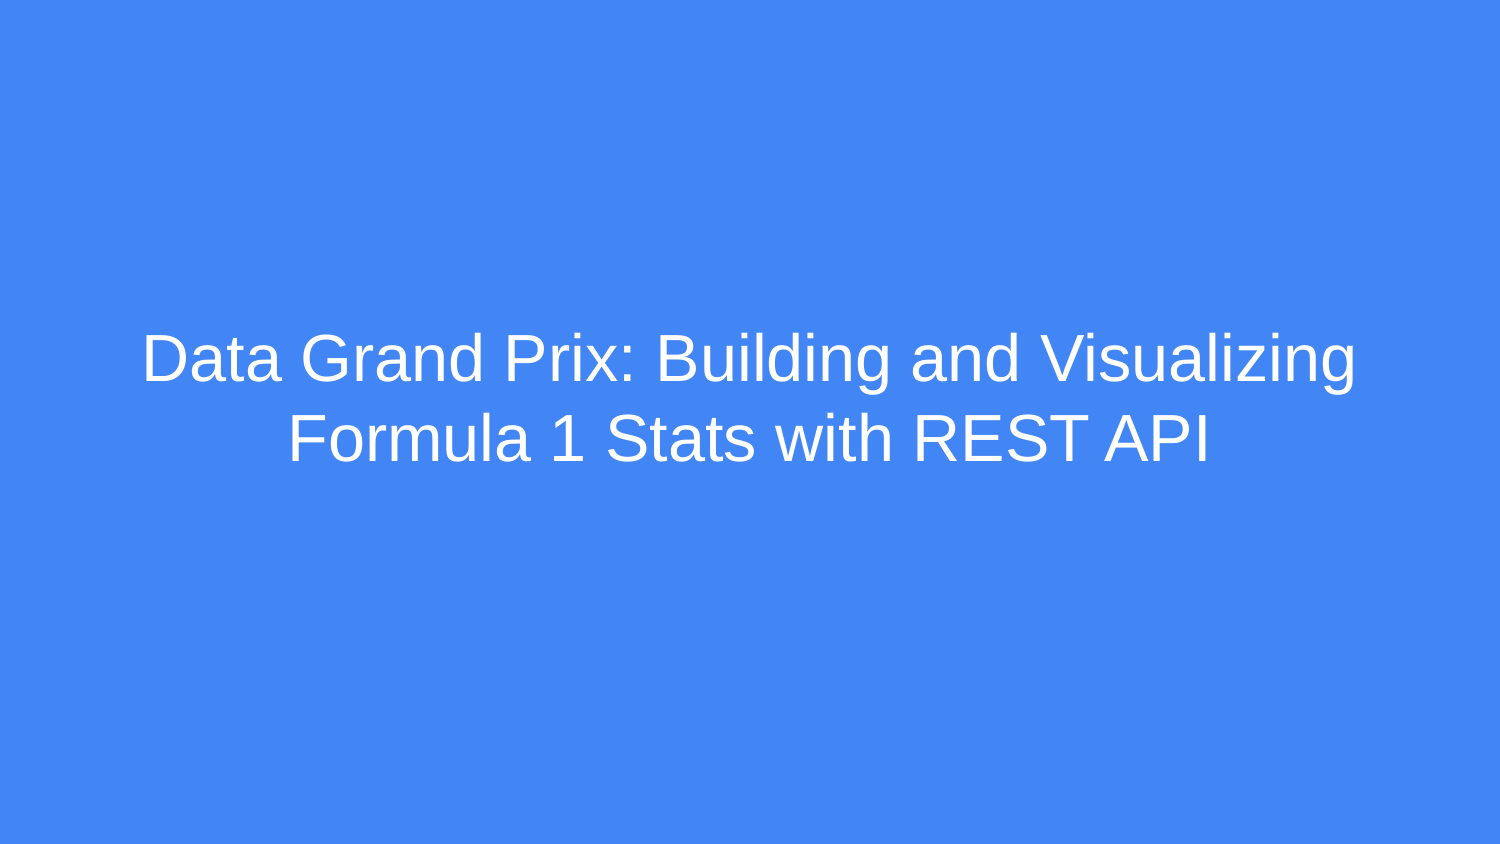

# Data Grand Prix: Building and Visualizing Formula 1 Stats with REST API